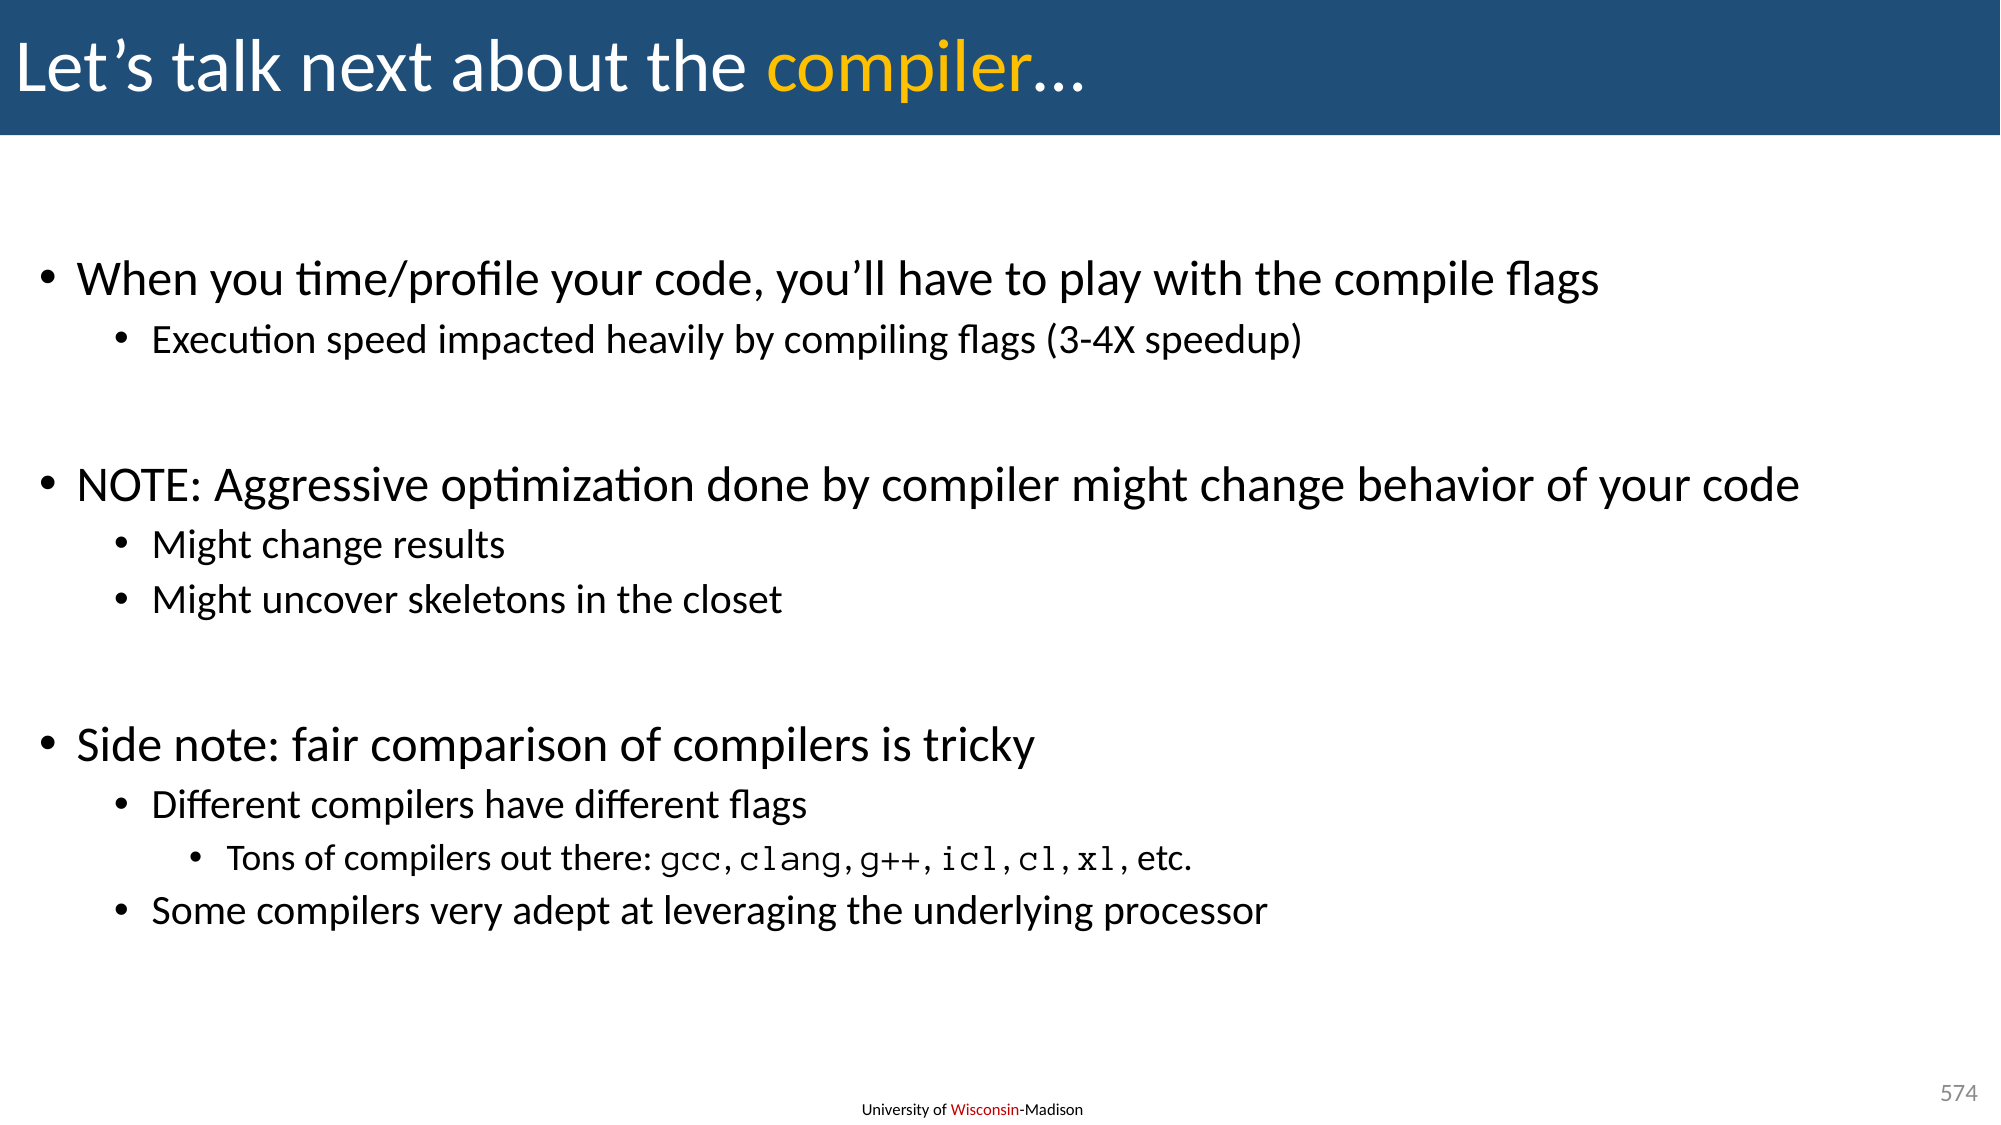

# Let’s talk next about the compiler…
When you time/profile your code, you’ll have to play with the compile flags
Execution speed impacted heavily by compiling flags (3-4X speedup)

NOTE: Aggressive optimization done by compiler might change behavior of your code
Might change results
Might uncover skeletons in the closet

Side note: fair comparison of compilers is tricky
Different compilers have different flags
Tons of compilers out there: gcc, clang, g++, icl, cl, xl, etc.
Some compilers very adept at leveraging the underlying processor

574